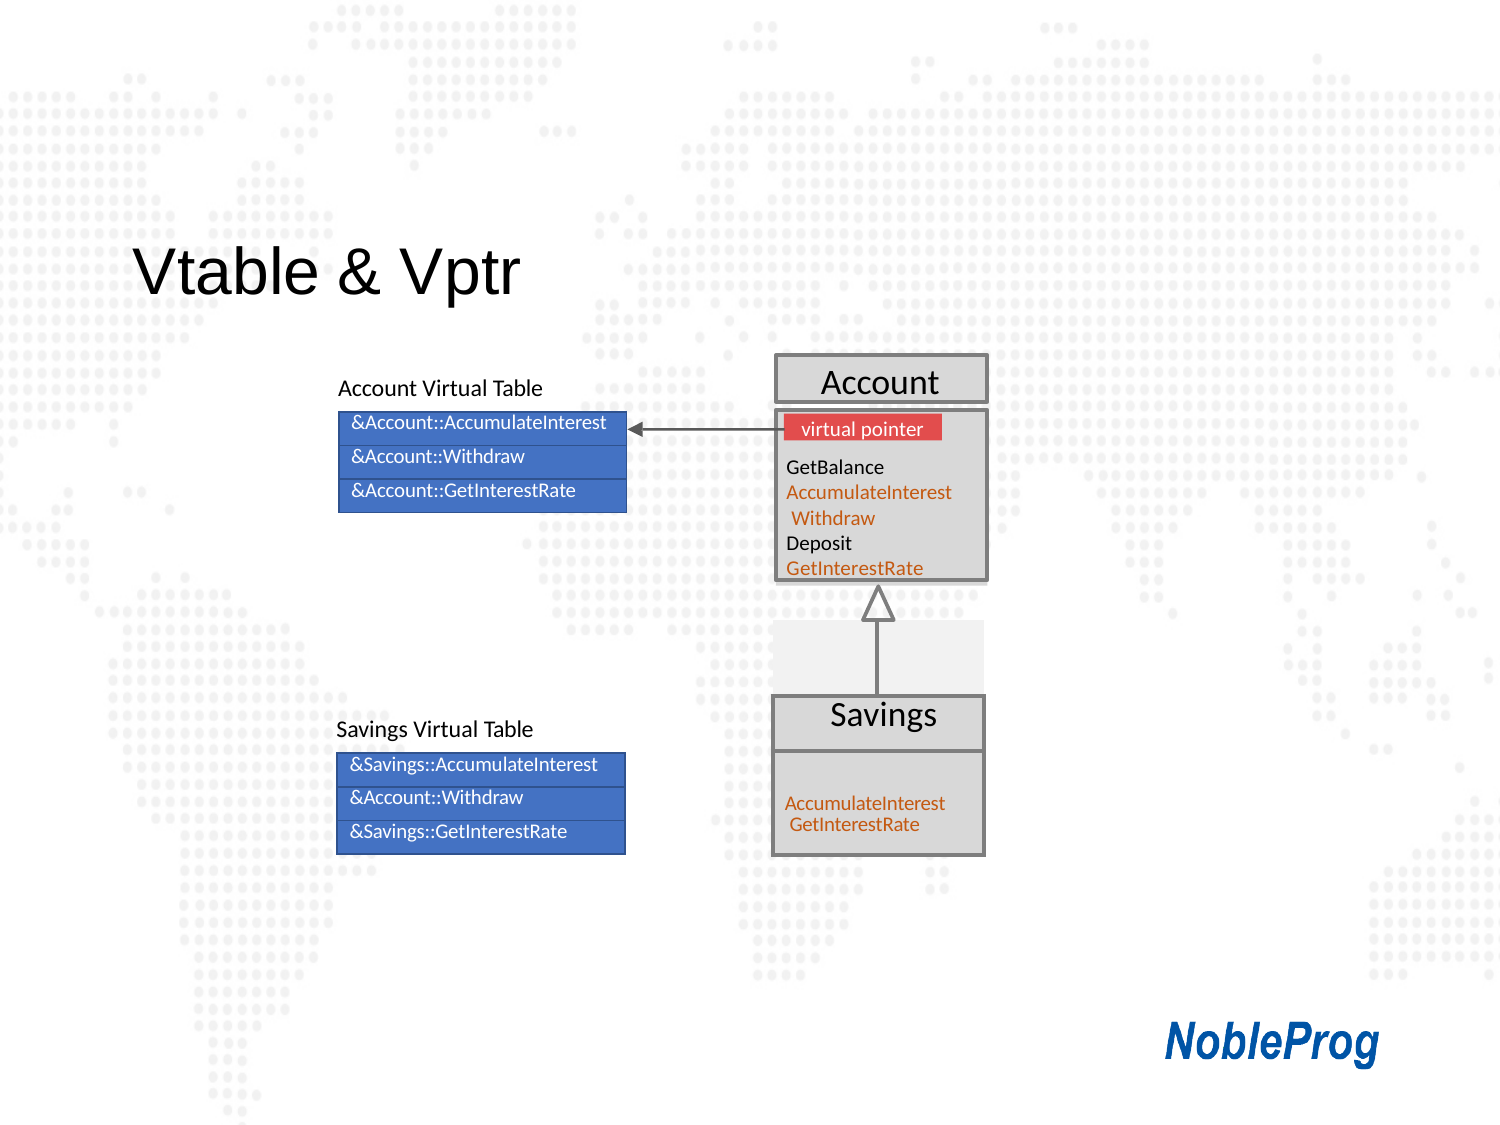

# Vtable & Vptr
Account
Account Virtual Table

GetBalance  AccumulateInterest  Withdraw
Deposit  GetInterestRate
| &Account::AccumulateInterest |
| --- |
| &Account::Withdraw |
| &Account::GetInterestRate |
virtual pointer

|  |  |
| --- | --- |
| Savings |  |
| AccumulateInterest GetInterestRate |  |
Savings Virtual Table
| &Savings::AccumulateInterest |
| --- |
| &Account::Withdraw |
| &Savings::GetInterestRate |